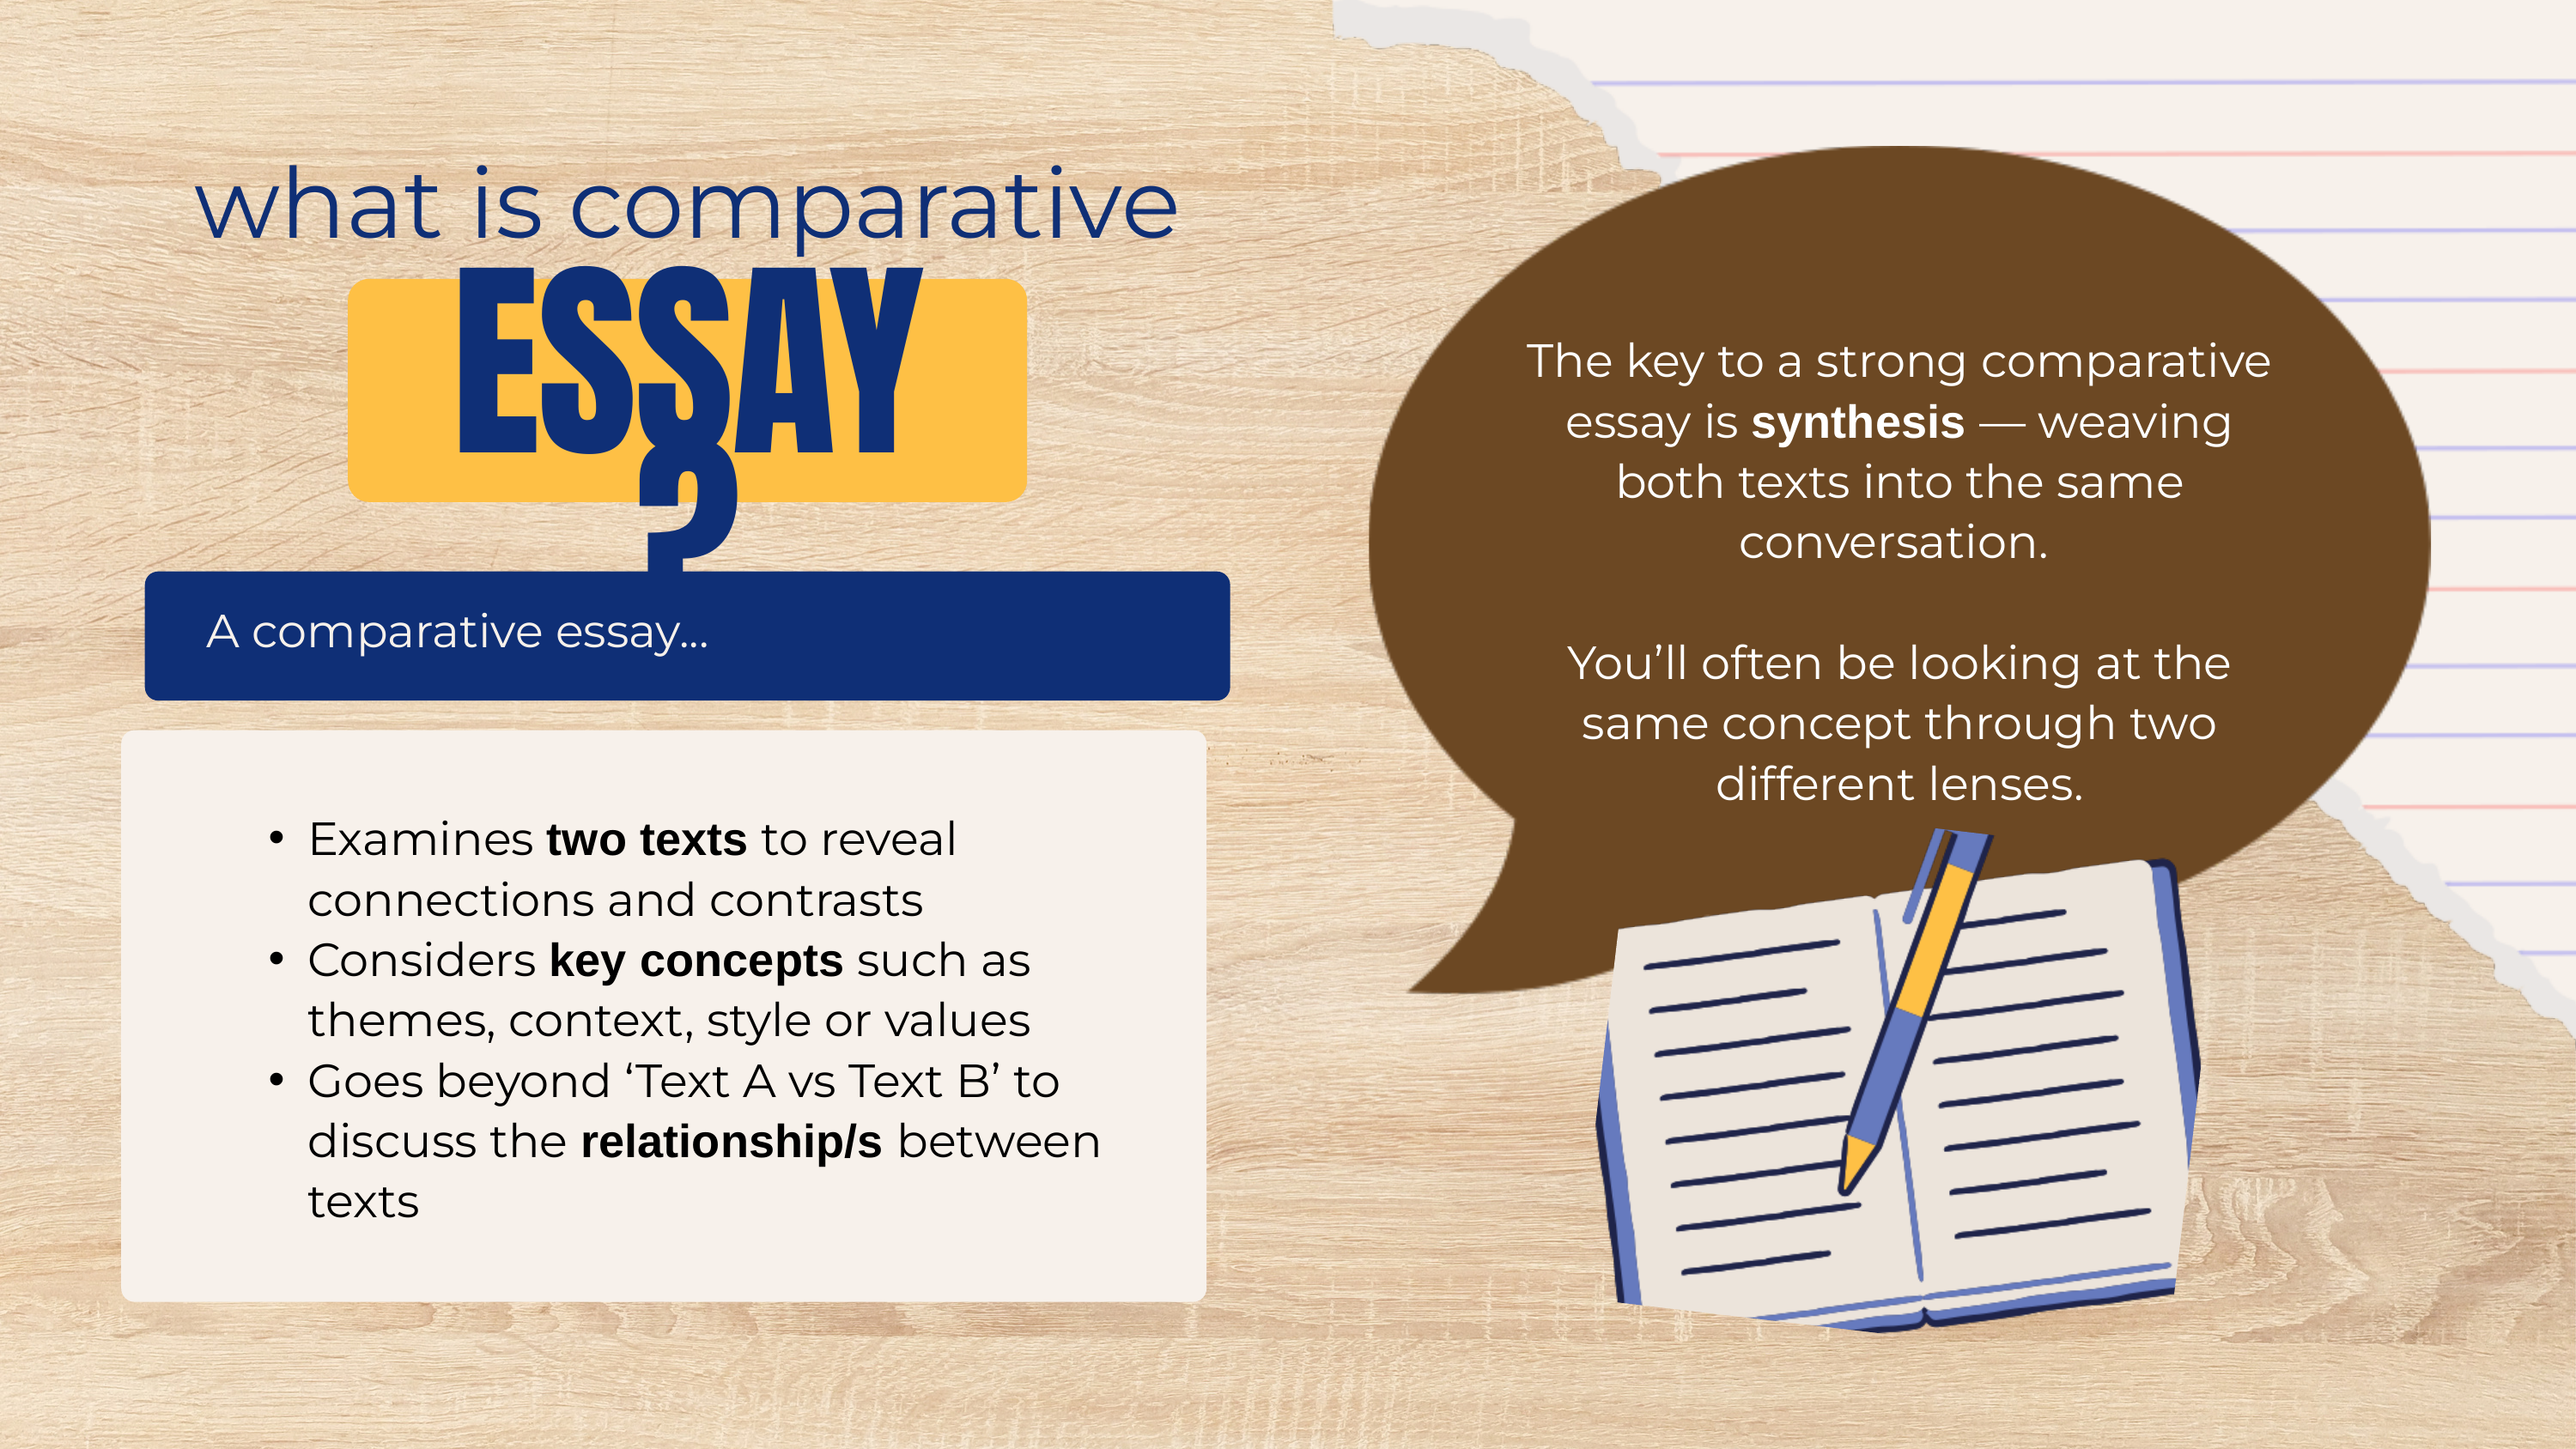

what is comparative

ESSAY?
The key to a strong comparative essay is synthesis — weaving both texts into the same conversation.

You’ll often be looking at the same concept through two different lenses.

A comparative essay...

Examines two texts to reveal connections and contrasts
Considers key concepts such as themes, context, style or values
Goes beyond ‘Text A vs Text B’ to discuss the relationship/s between texts